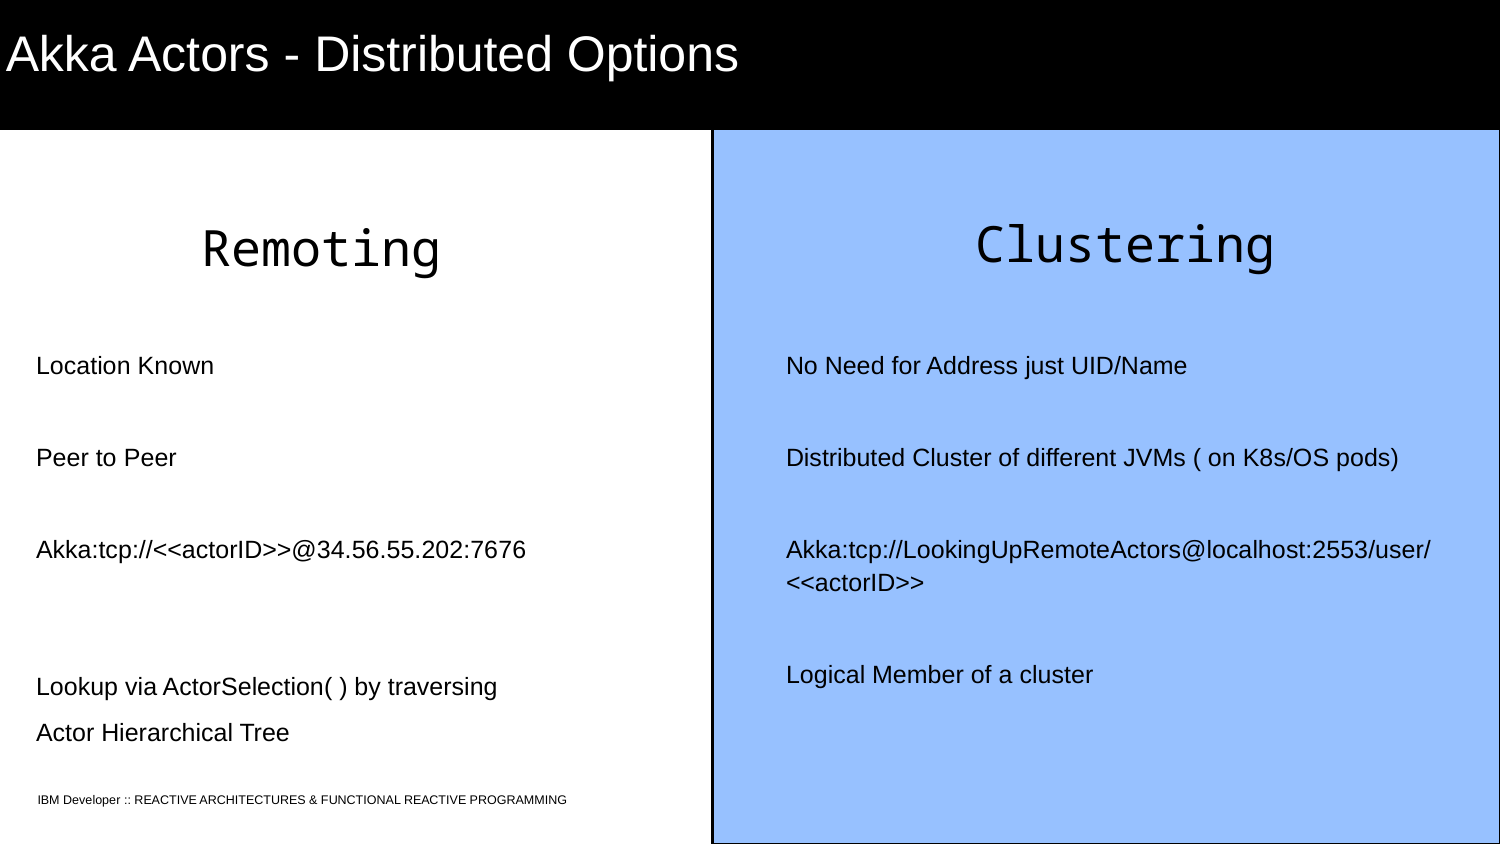

Akka Actors - Distributed Options

Clustering
# Remoting
Location Known

Peer to Peer

Akka:tcp://<<actorID>>@34.56.55.202:7676

Lookup via ActorSelection( ) by traversing
Actor Hierarchical Tree
No Need for Address just UID/Name

Distributed Cluster of different JVMs ( on K8s/OS pods)

Akka:tcp://LookingUpRemoteActors@localhost:2553/user/<<actorID>>

Logical Member of a cluster

IBM Developer :: REACTIVE ARCHITECTURES & FUNCTIONAL REACTIVE PROGRAMMING
32